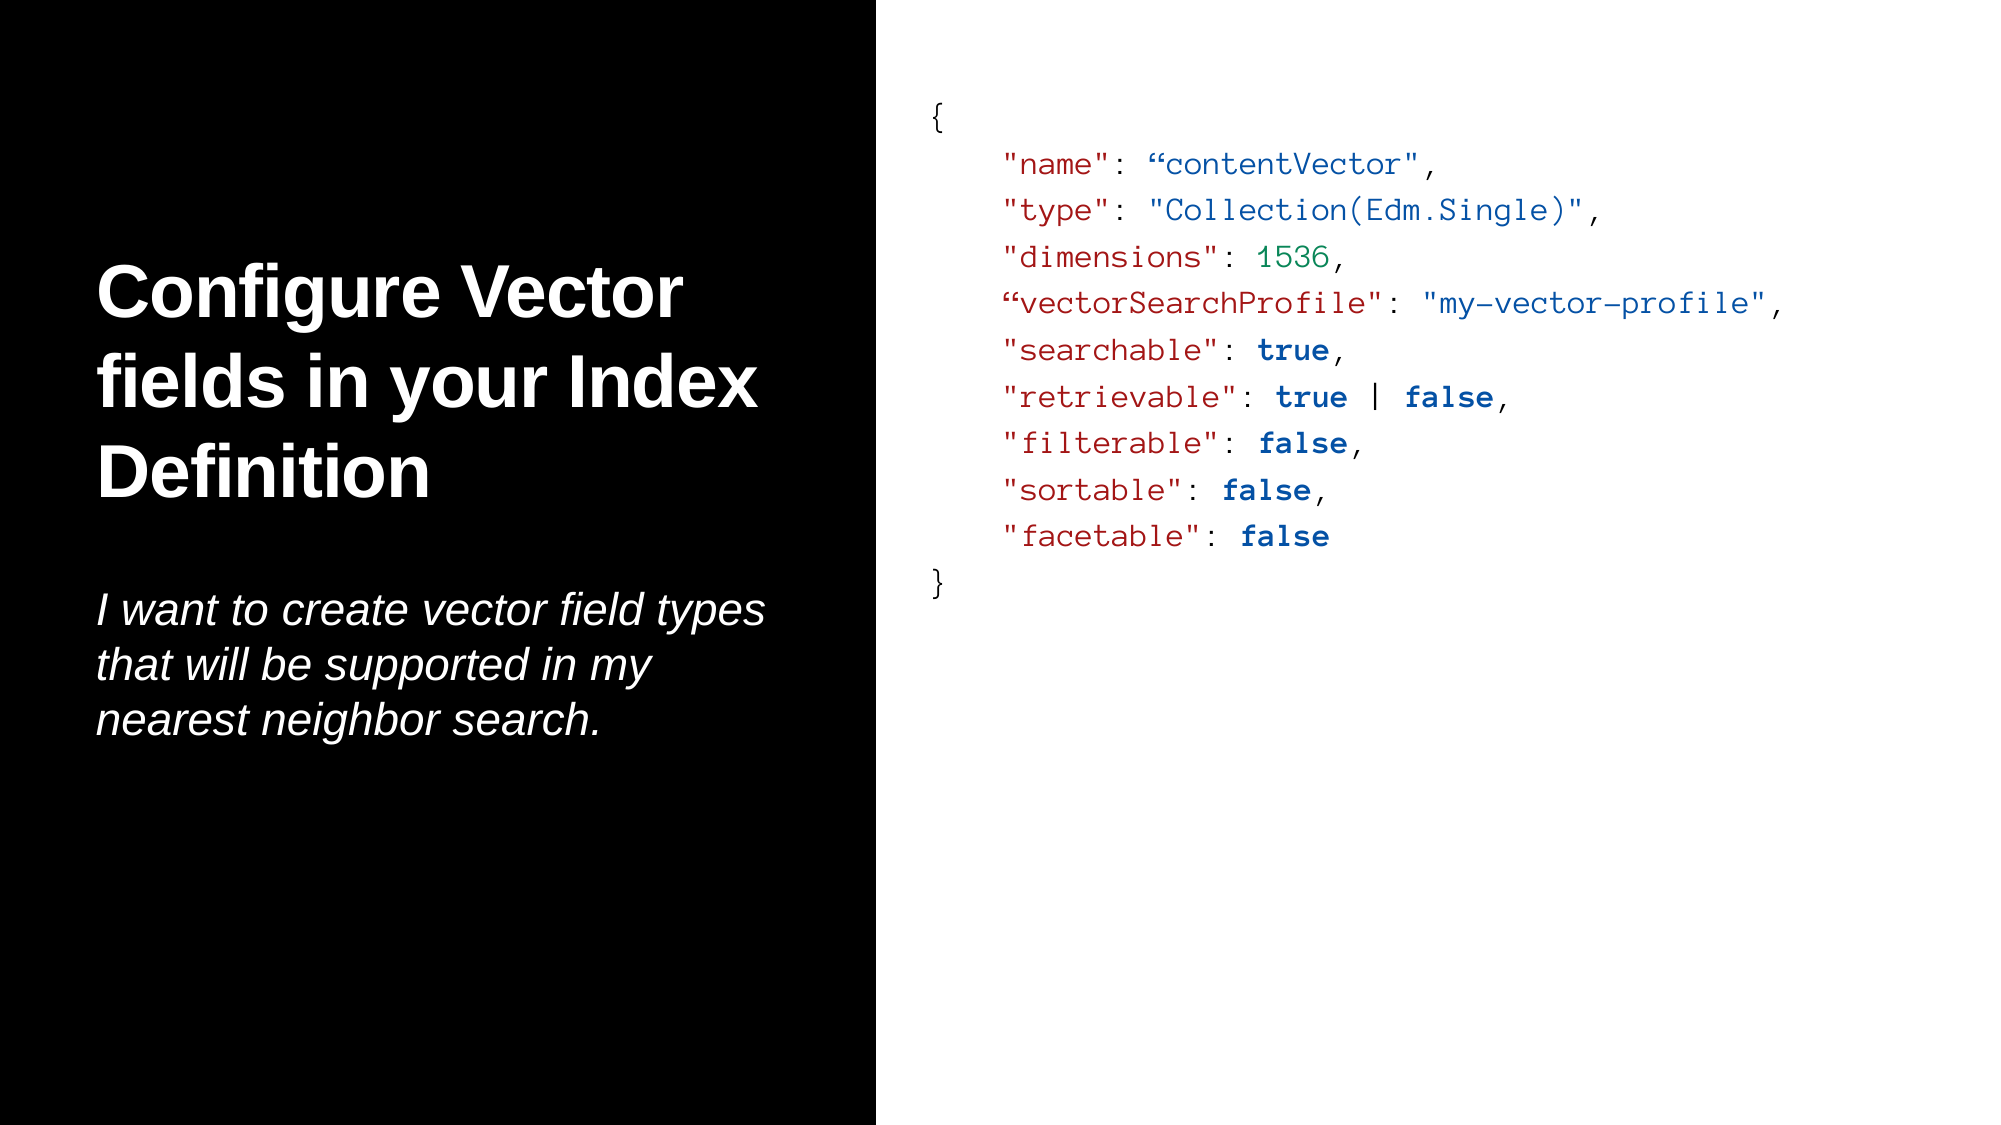

{
    "name": “contentVector",
    "type": "Collection(Edm.Single)",
    "dimensions": 1536,
    “vectorSearchProfile": "my-vector-profile",
    "searchable": true,
    "retrievable": true | false,
    "filterable": false,
    "sortable": false,
    "facetable": false
}
# Configure Vector fields in your Index Definition
I want to create vector field types that will be supported in my nearest neighbor search.